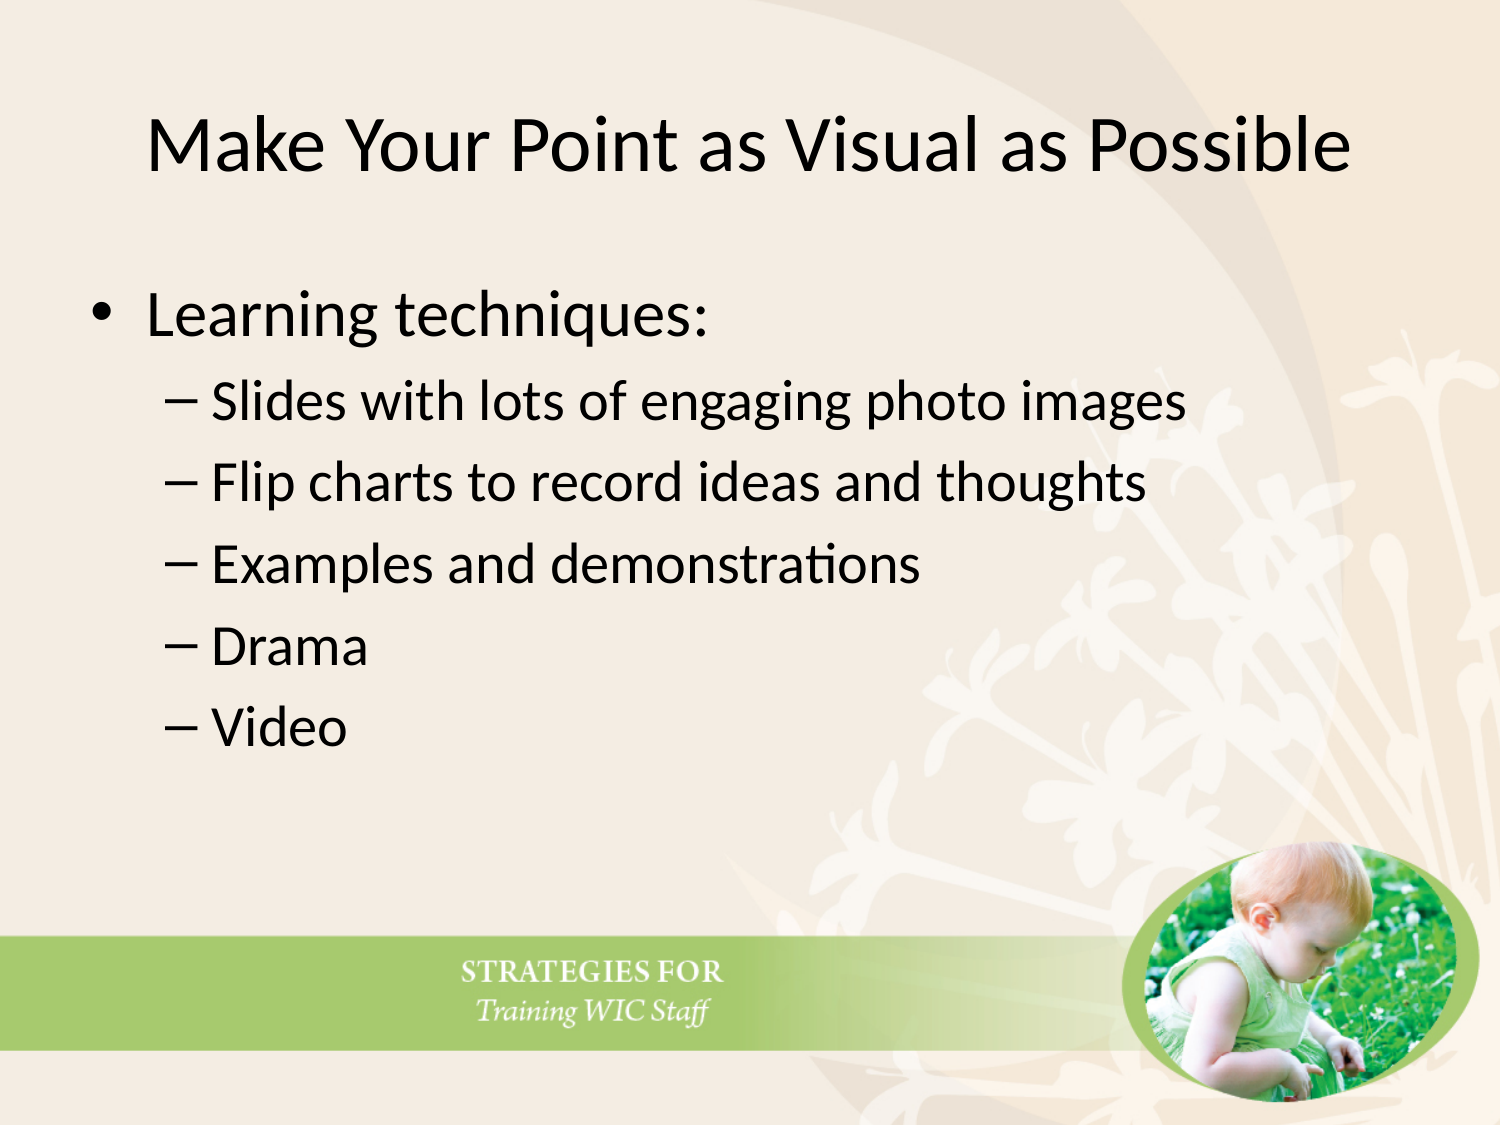

# Make Your Point as Visual as Possible
Learning techniques:
Slides with lots of engaging photo images
Flip charts to record ideas and thoughts
Examples and demonstrations
Drama
Video